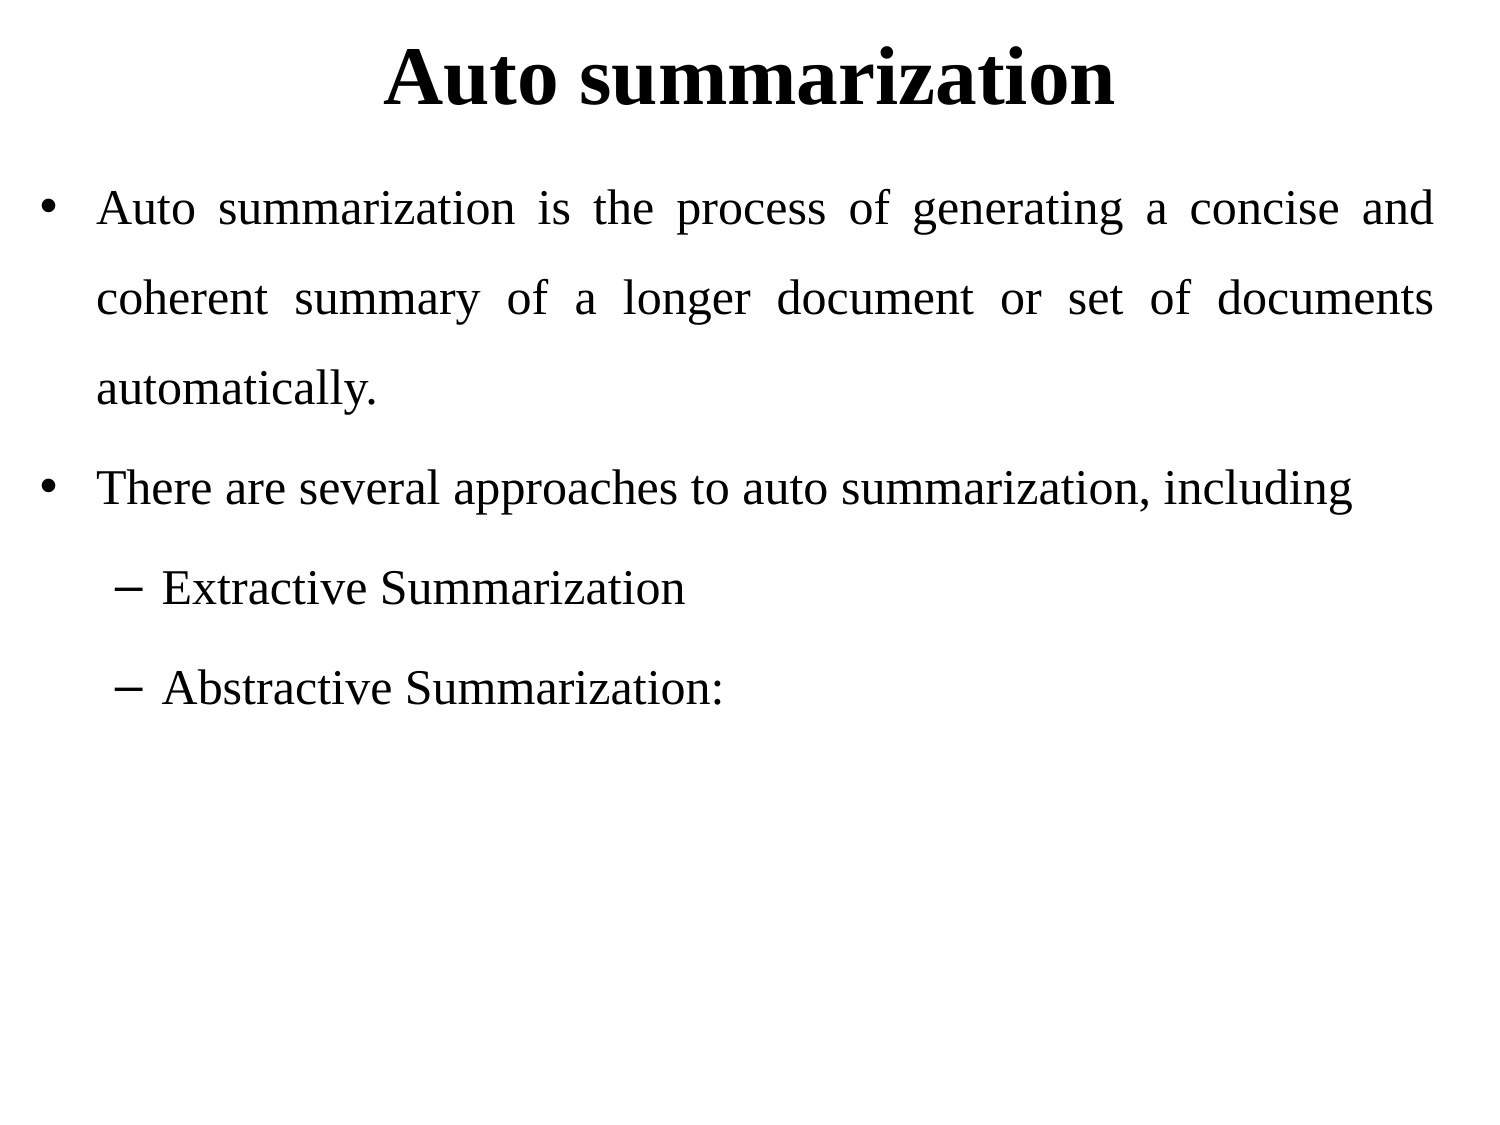

# Auto summarization
Auto summarization is the process of generating a concise and coherent summary of a longer document or set of documents automatically.
There are several approaches to auto summarization, including
Extractive Summarization
Abstractive Summarization: